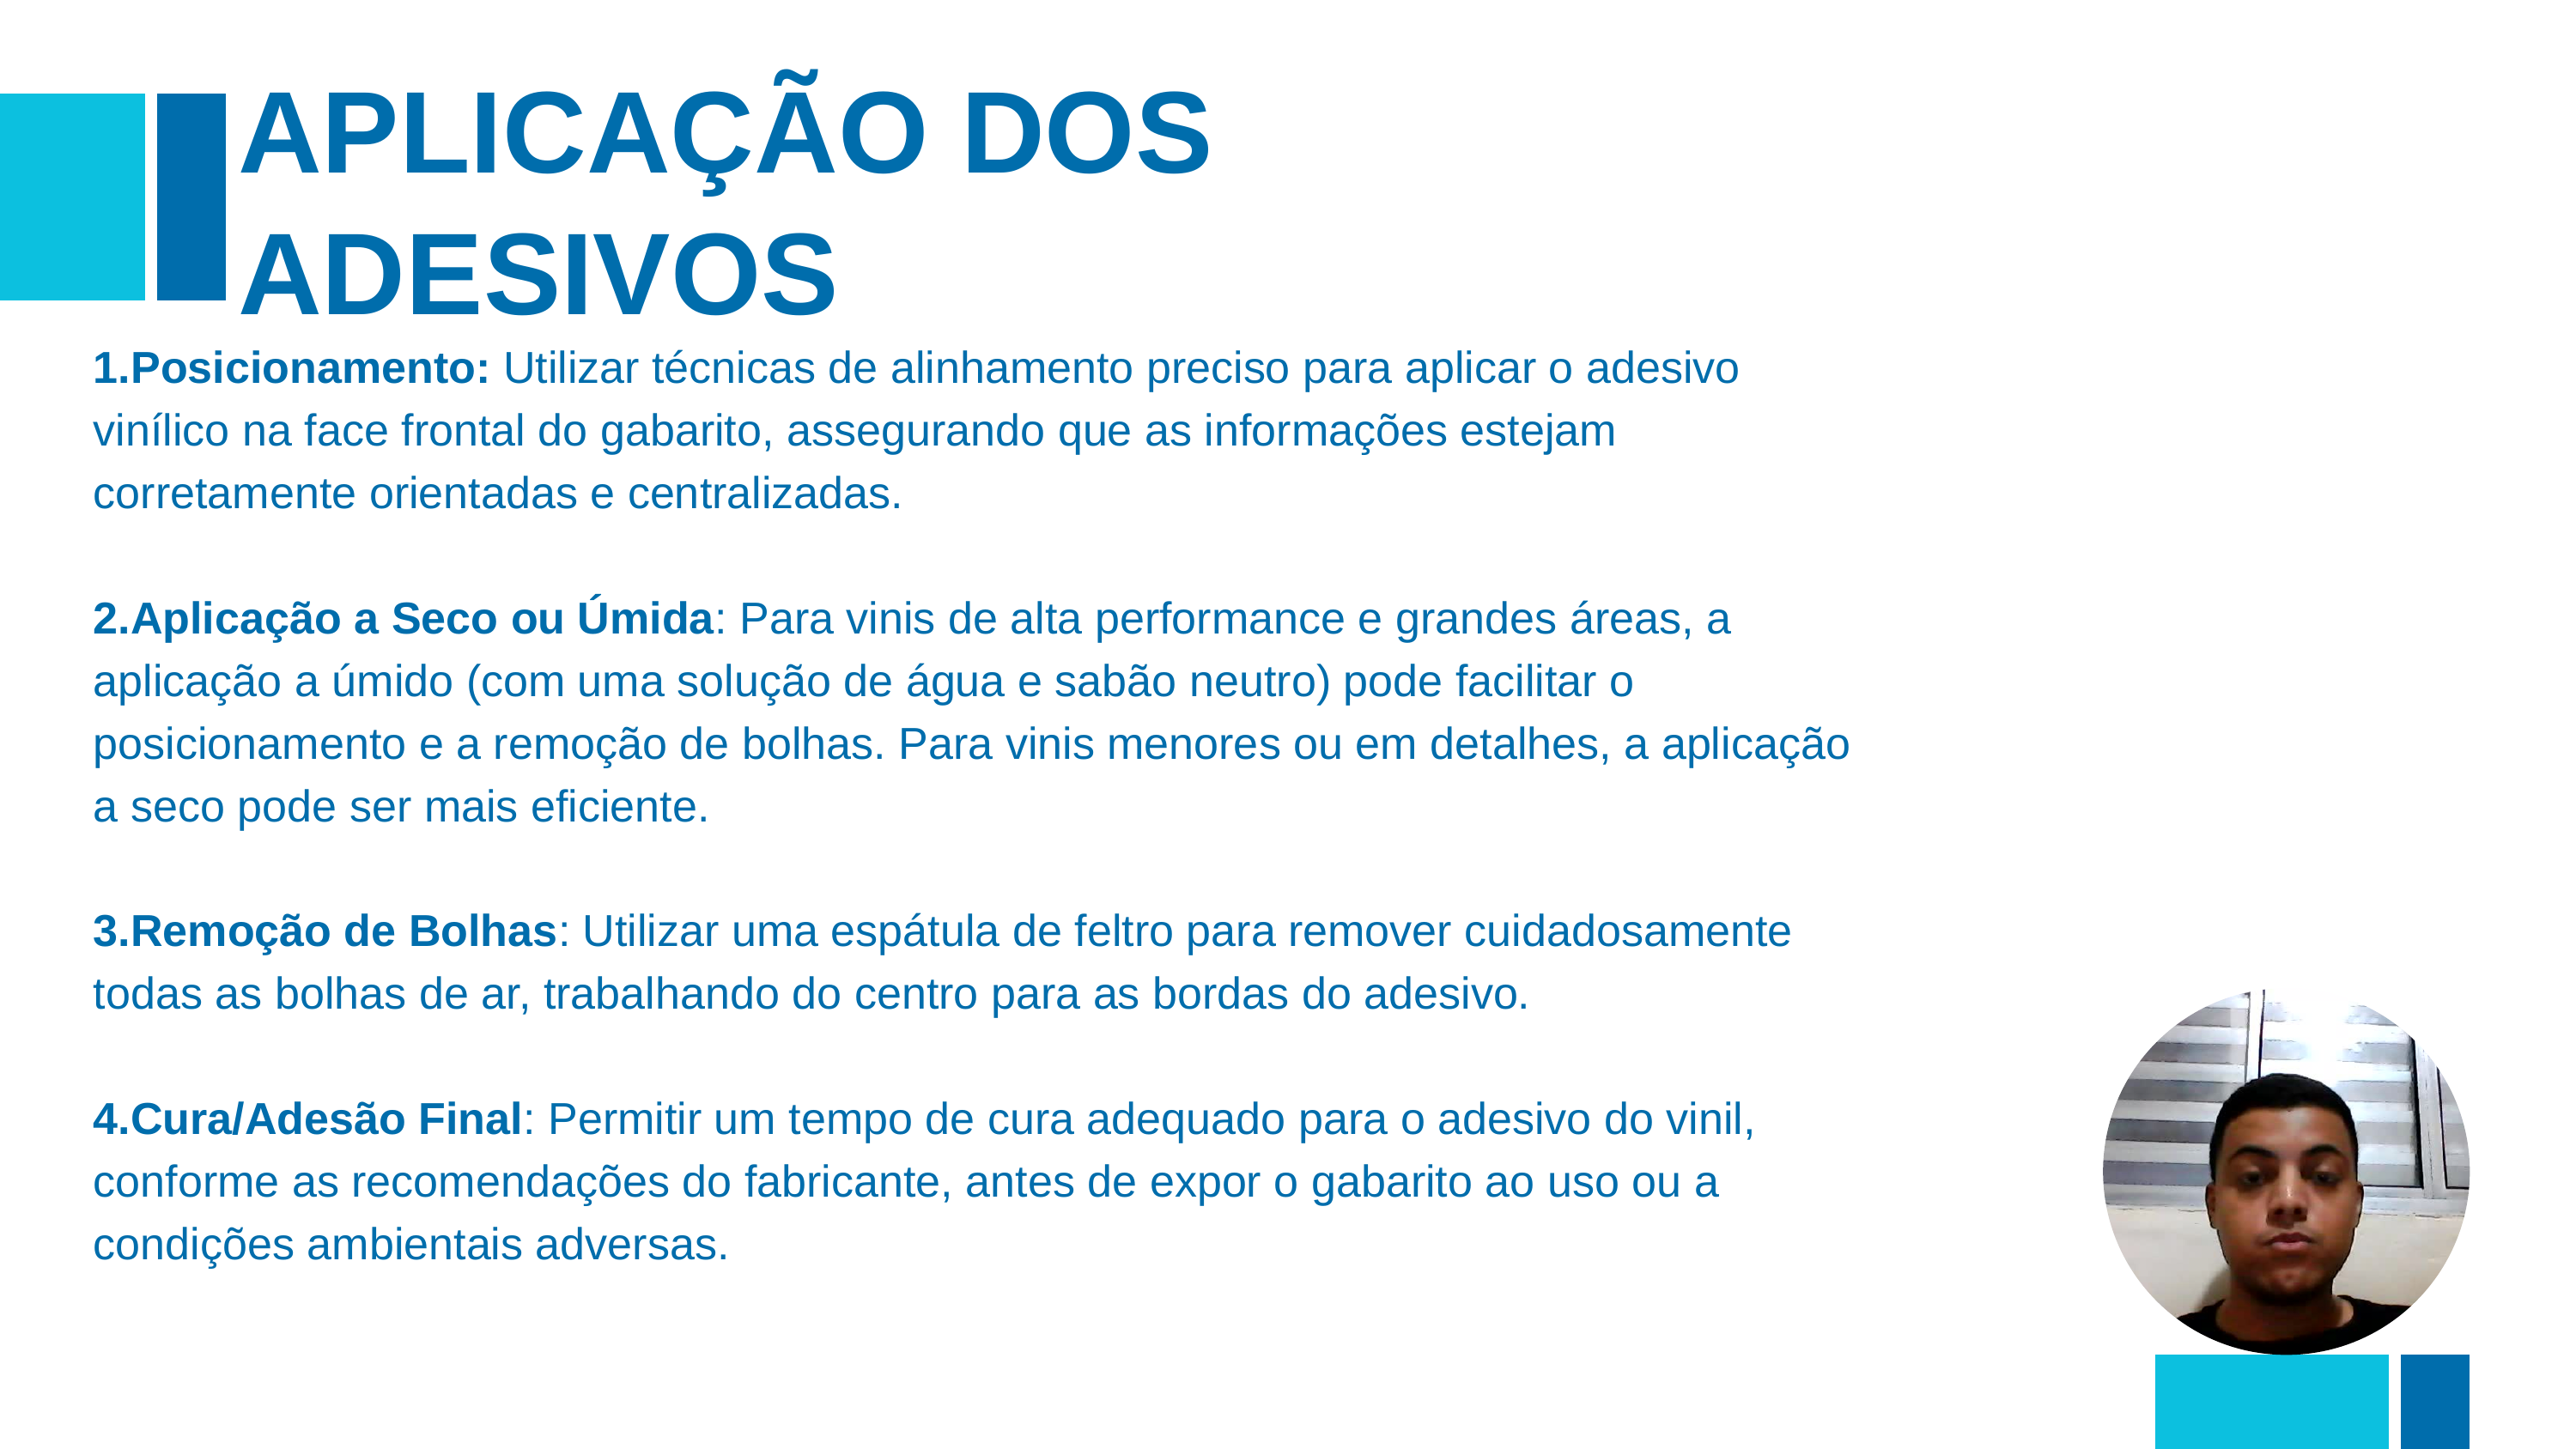

APLICAÇÃO DOS ADESIVOS

1.Posicionamento: Utilizar técnicas de alinhamento preciso para aplicar o adesivo vinílico na face frontal do gabarito, assegurando que as informações estejam corretamente orientadas e centralizadas.

2.Aplicação a Seco ou Úmida: Para vinis de alta performance e grandes áreas, a aplicação a úmido (com uma solução de água e sabão neutro) pode facilitar o posicionamento e a remoção de bolhas. Para vinis menores ou em detalhes, a aplicação a seco pode ser mais eficiente.

3.Remoção de Bolhas: Utilizar uma espátula de feltro para remover cuidadosamente todas as bolhas de ar, trabalhando do centro para as bordas do adesivo.

4.Cura/Adesão Final: Permitir um tempo de cura adequado para o adesivo do vinil, conforme as recomendações do fabricante, antes de expor o gabarito ao uso ou a condições ambientais adversas.